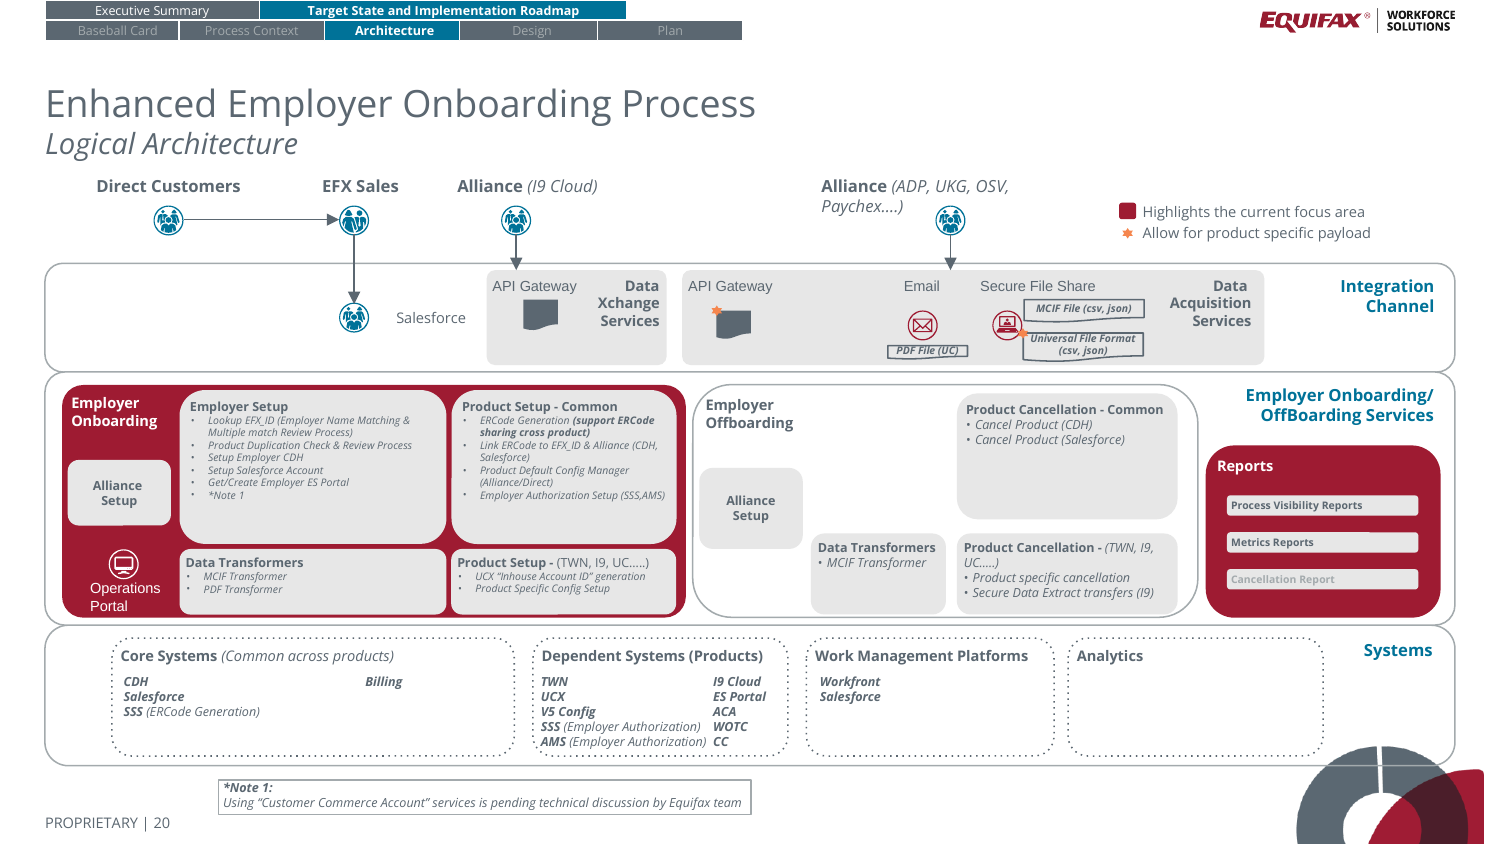

Executive Summary
Target State and Implementation Roadmap
Baseball Card
Process Context
Architecture
Design
Plan
# Enhanced Employer Onboarding Process
Logical Architecture
EFX Sales
Alliance (I9 Cloud)
Alliance (ADP, UKG, OSV, Paychex….)
Direct Customers

Highlights the current focus area

Allow for product specific payload

Integration
Channel

API Gateway
Data
Xchange
Services
API Gateway
Email
Secure File Share
Data
Acquisition
Services

MCIF File (csv, json)

Salesforce

Universal File Format (csv, json)
PDF File (UC)
Employer Onboarding/
OffBoarding Services
Employer
Offboarding
Employer
Onboarding
Employer Setup
Lookup EFX_ID (Employer Name Matching & Multiple match Review Process)
Product Duplication Check & Review Process
Setup Employer CDH
Setup Salesforce Account
Get/Create Employer ES Portal
*Note 1

Product Setup - Common
ERCode Generation (support ERCode sharing cross product)
Link ERCode to EFX_ID & Alliance (CDH, Salesforce)
Product Default Config Manager (Alliance/Direct)
Employer Authorization Setup (SSS,AMS)
Product Cancellation - Common
Cancel Product (CDH)
Cancel Product (Salesforce)
Reports
Alliance
Setup
Alliance
Setup
Process Visibility Reports
Metrics Reports
Data Transformers
MCIF Transformer
Product Cancellation - (TWN, I9, UC…..)
Product specific cancellation
Secure Data Extract transfers (I9)
Product Setup - (TWN, I9, UC…..)
UCX “Inhouse Account ID” generation
Product Specific Config Setup
Data Transformers
MCIF Transformer
PDF Transformer

Cancellation Report
Operations
Portal
Systems
Core Systems (Common across products)
Dependent Systems (Products)
Work Management Platforms
Analytics
CDH
Salesforce
SSS (ERCode Generation)

Billing

TWN
UCX
V5 Config
SSS (Employer Authorization)
AMS (Employer Authorization)

I9 Cloud
ES Portal
ACA
WOTC
CC

Workfront
Salesforce

*Note 1:
Using “Customer Commerce Account” services is pending technical discussion by Equifax team